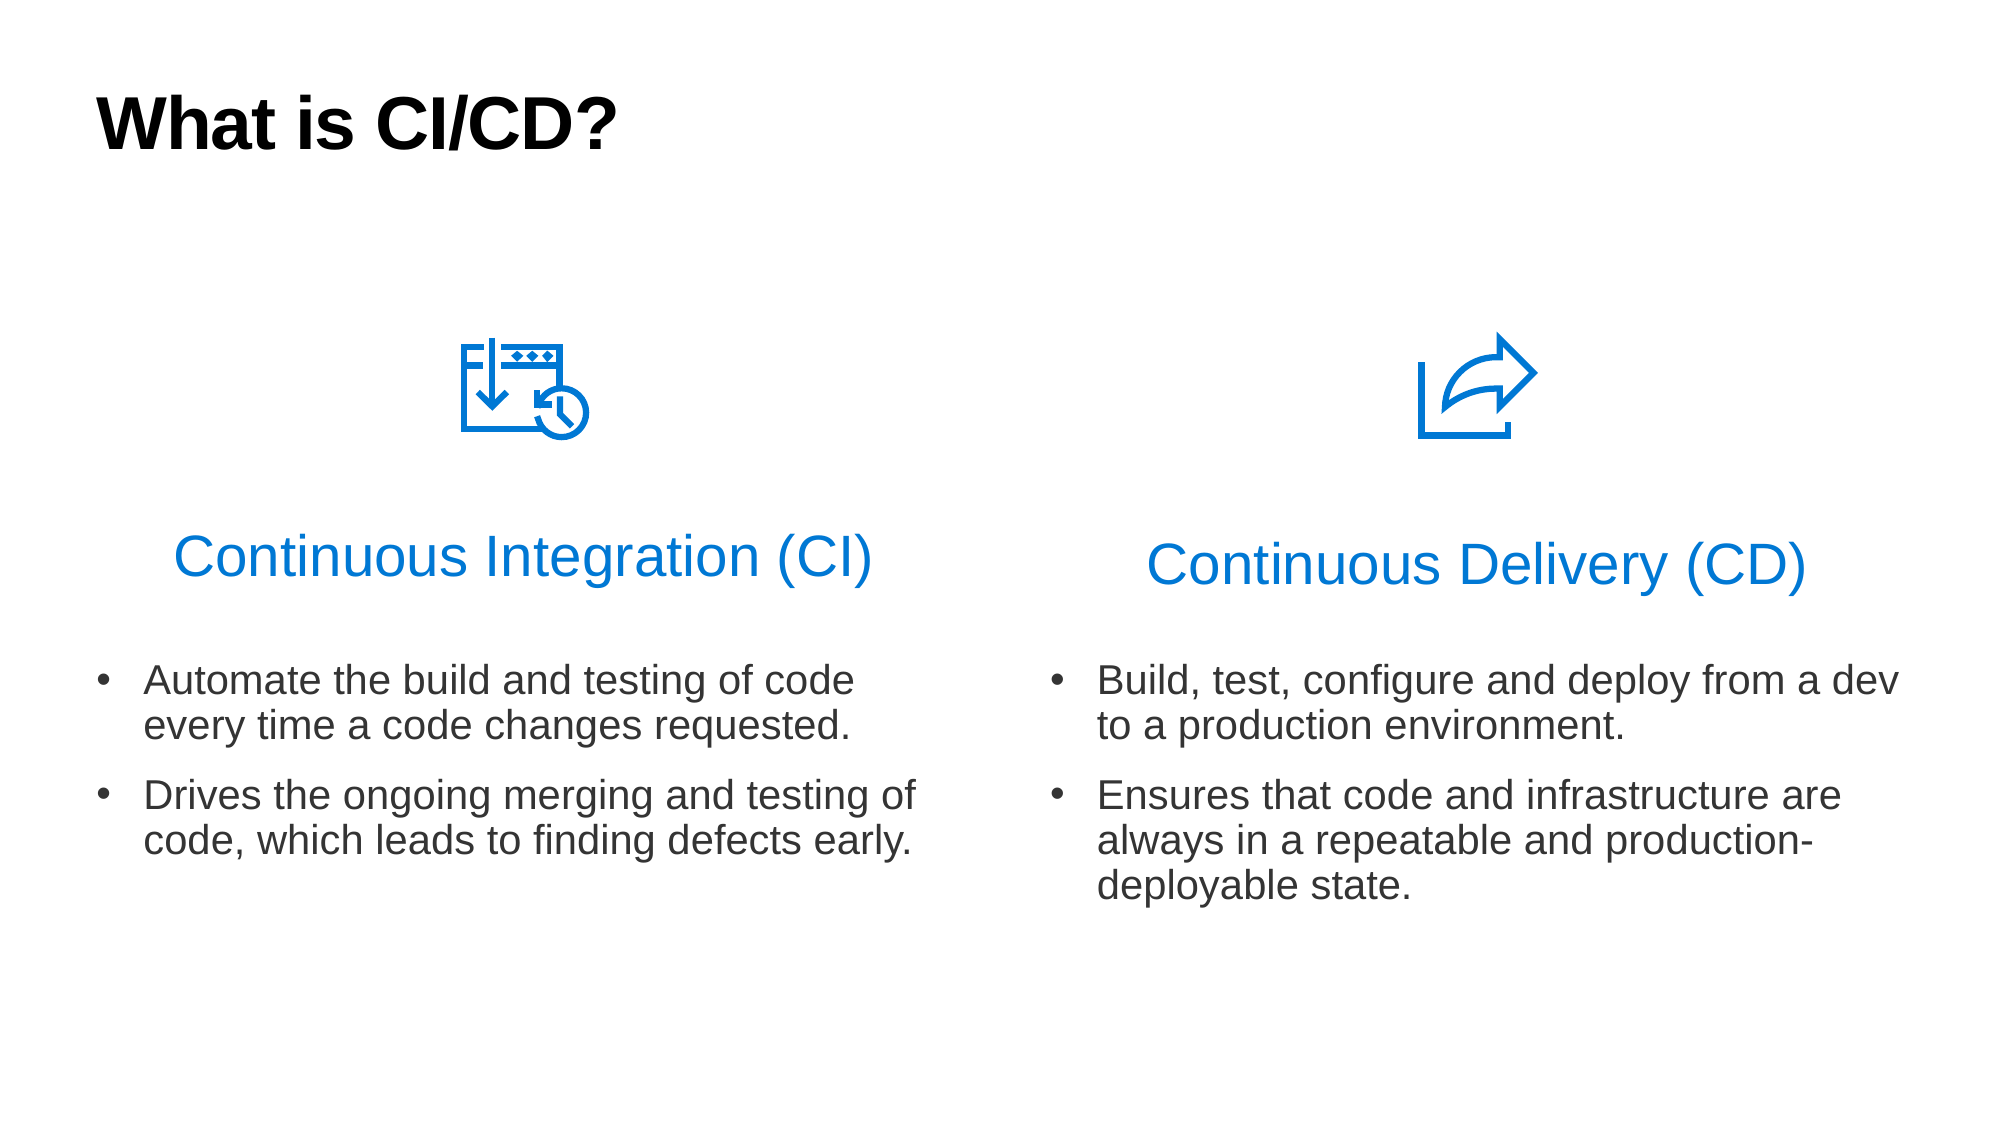

# What is CI/CD?

Continuous Integration (CI)
Continuous Delivery (CD)
Automate the build and testing of code every time a code changes requested.
Drives the ongoing merging and testing of code, which leads to finding defects early.
Build, test, configure and deploy from a dev to a production environment.
Ensures that code and infrastructure are always in a repeatable and production-deployable state.